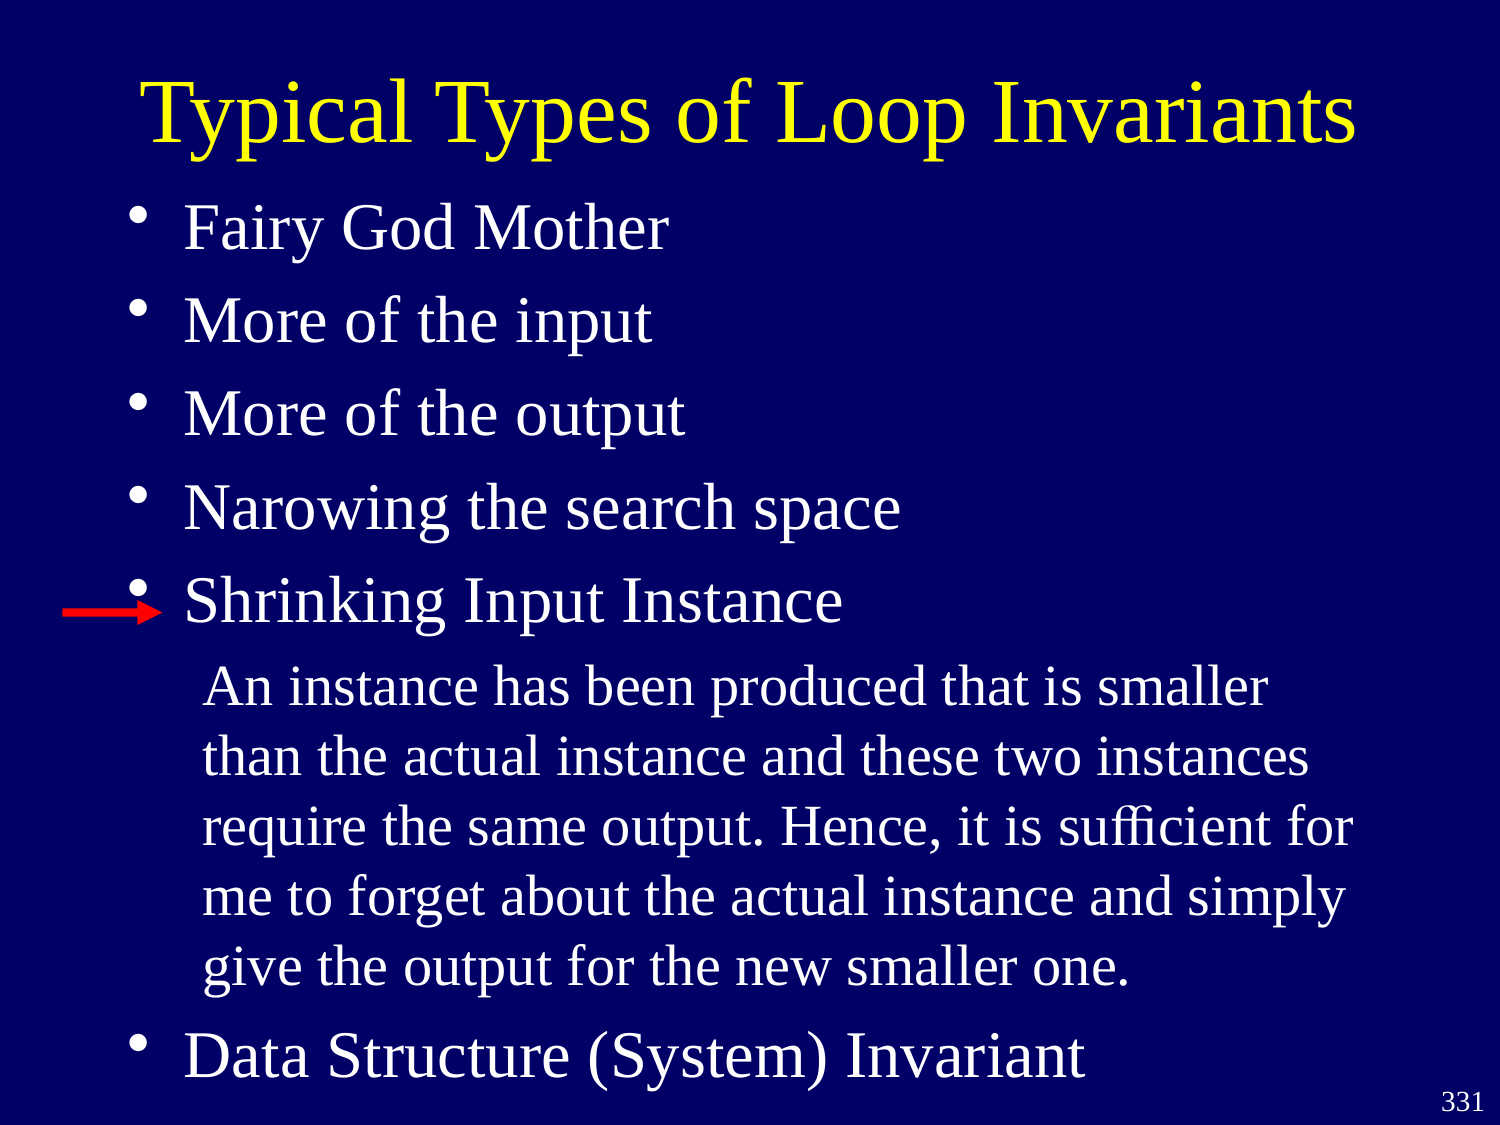

# Typical Types of Loop Invariants
Fairy God Mother
More of the input
More of the output
Narowing the search space
Shrinking Input Instance
An instance has been produced that is smaller than the actual instance and these two instances require the same output. Hence, it is suﬃcient for me to forget about the actual instance and simply give the output for the new smaller one.
Data Structure (System) Invariant